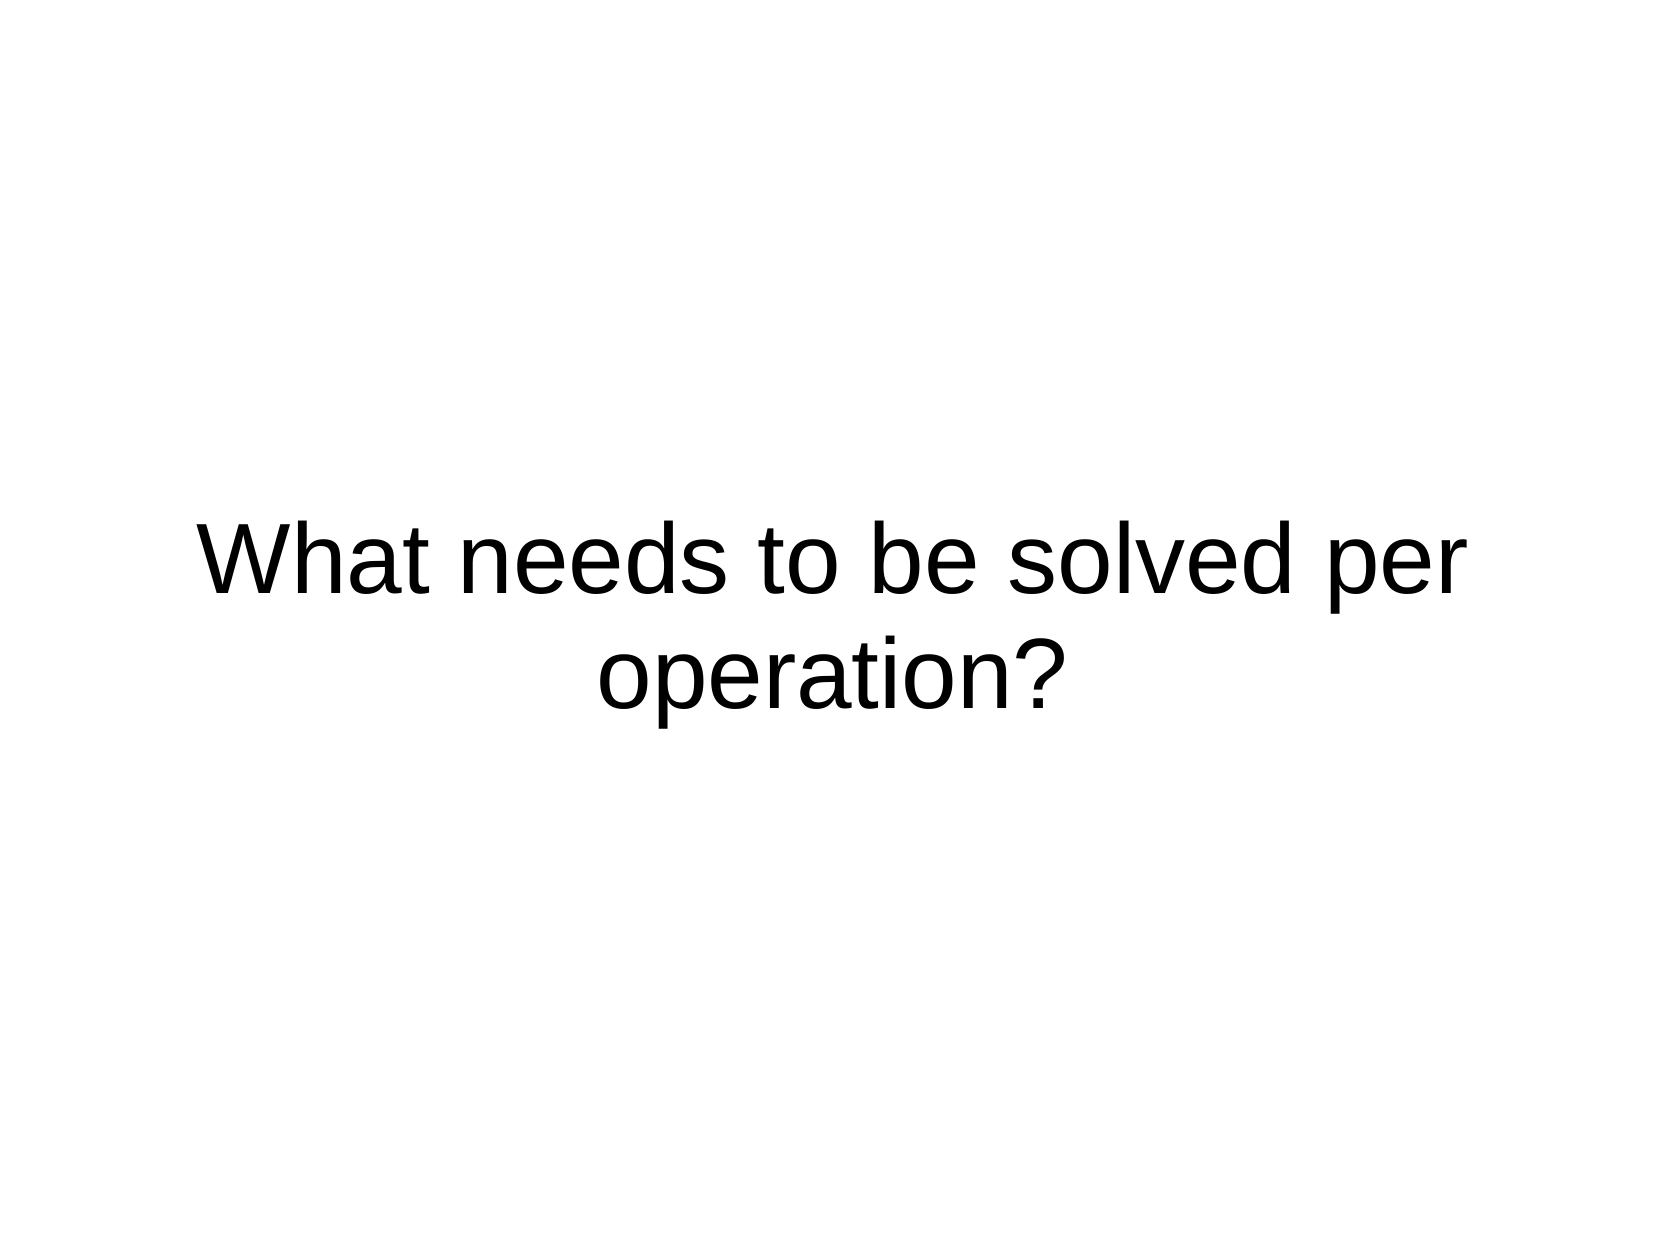

What
needs
to
be
solved
per
operation?